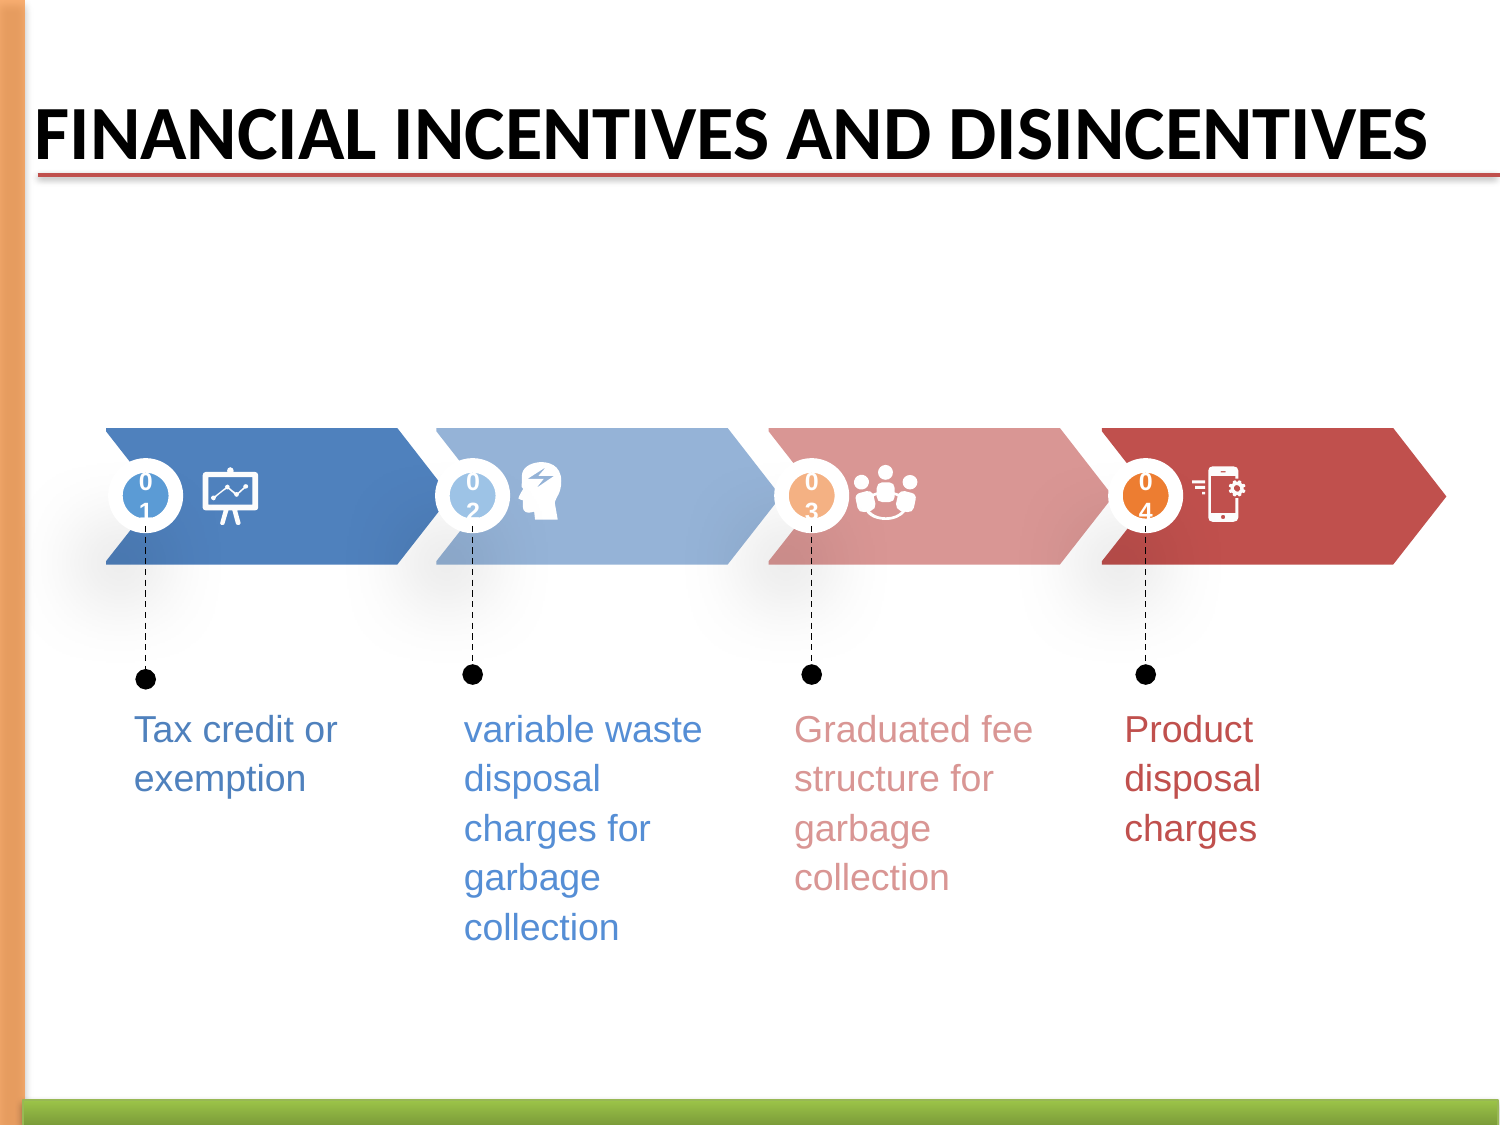

# FINANCIAL INCENTIVES AND DISINCENTIVES

01
02
03
04

Tax credit or exemption
variable waste disposal charges for garbage collection
Graduated fee structure for garbage collection
Product disposal charges